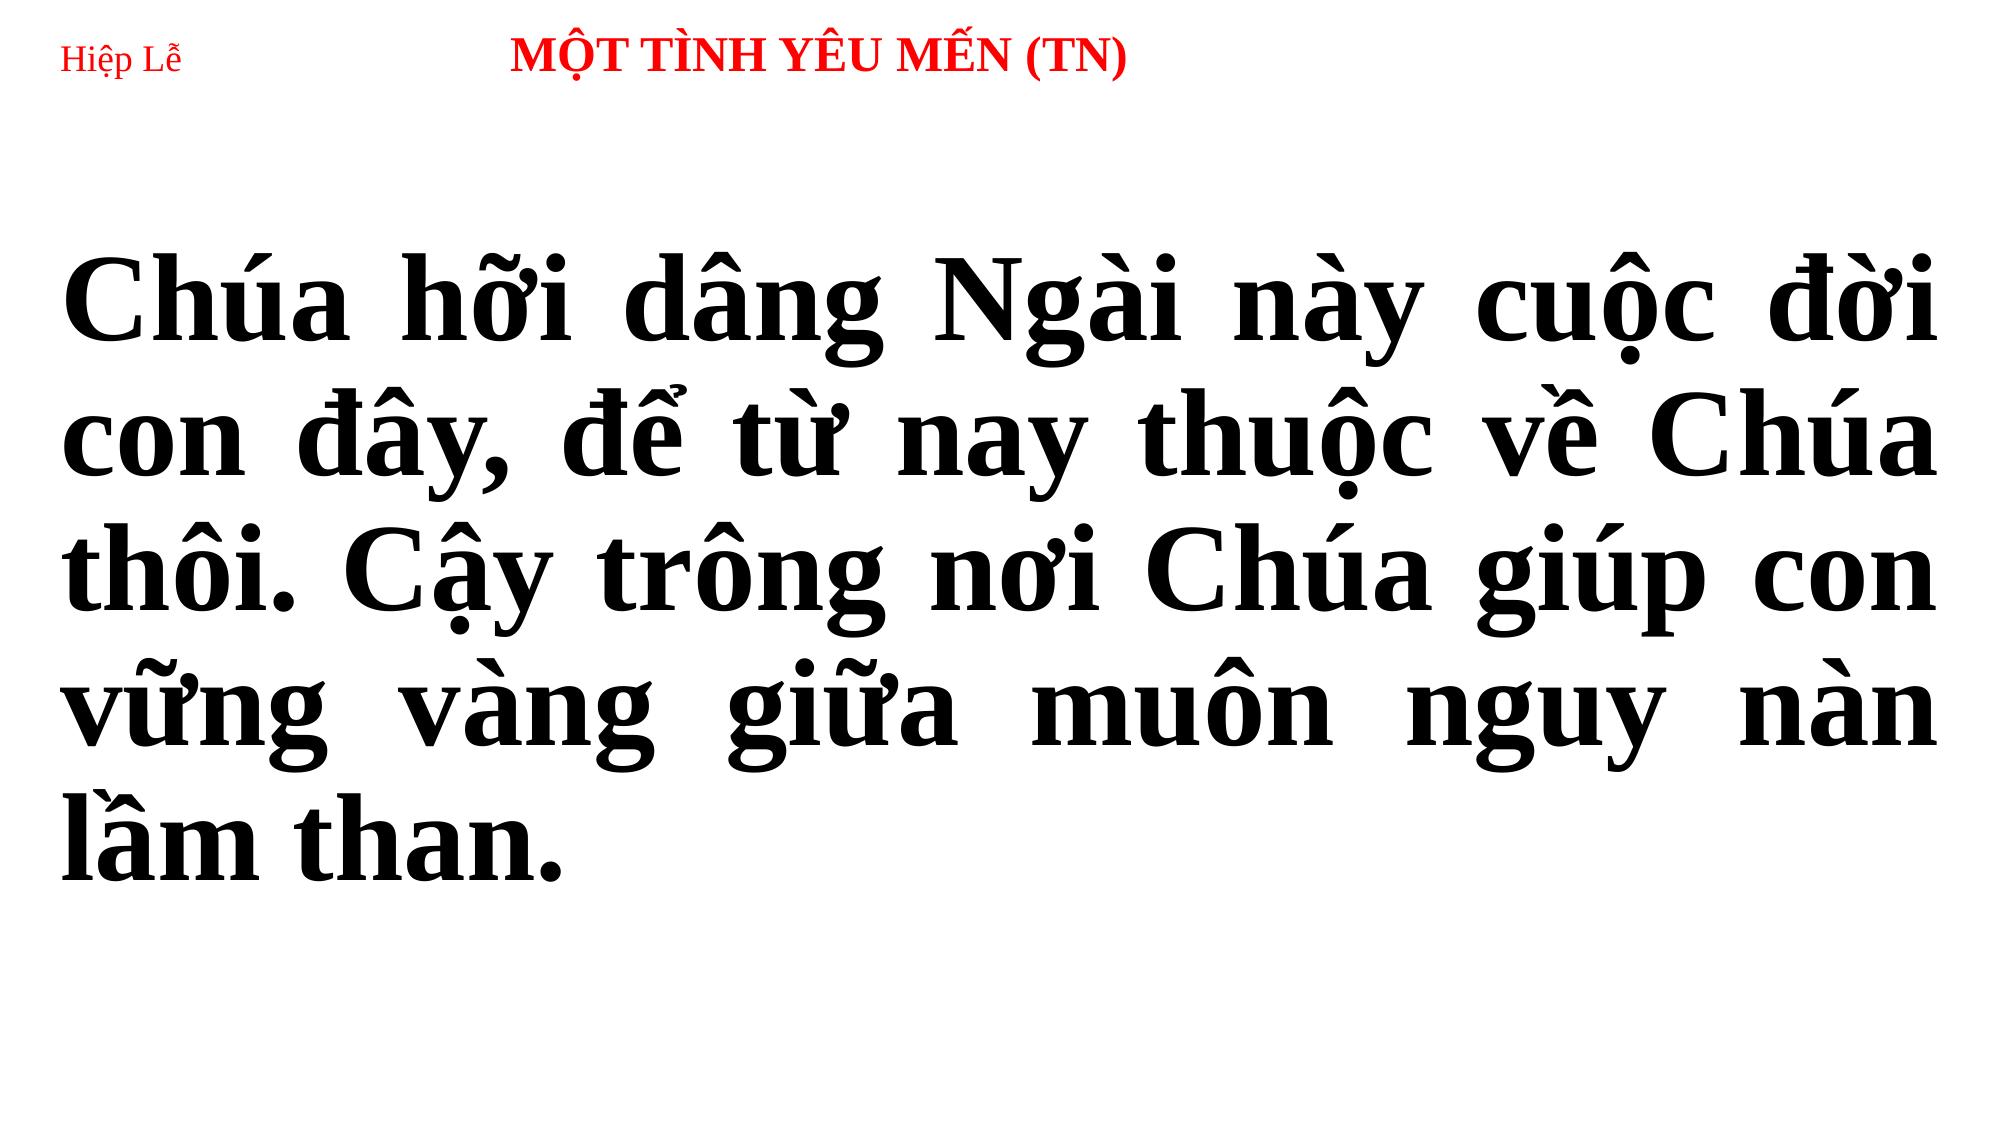

# Hiệp Lễ                    	MỘT TÌNH YÊU MẾN (TN)
Chúa hỡi dâng Ngài này cuộc đời con đây, để từ nay thuộc về Chúa thôi. Cậy trông nơi Chúa giúp con vững vàng giữa muôn nguy nàn lầm than.